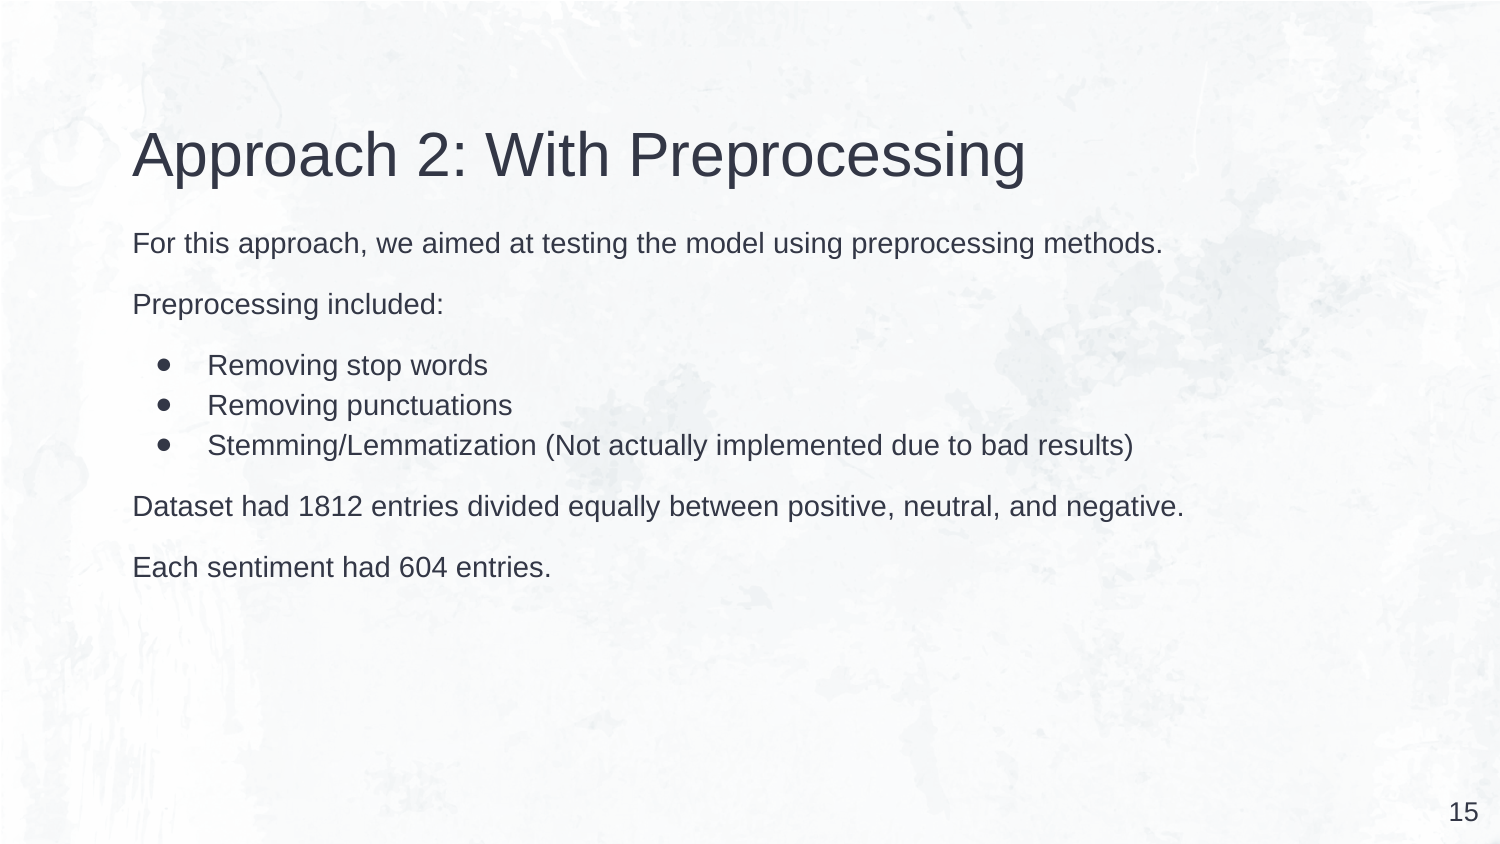

# Approach 2: With Preprocessing
For this approach, we aimed at testing the model using preprocessing methods.
Preprocessing included:
Removing stop words
Removing punctuations
Stemming/Lemmatization (Not actually implemented due to bad results)
Dataset had 1812 entries divided equally between positive, neutral, and negative.
Each sentiment had 604 entries.

15